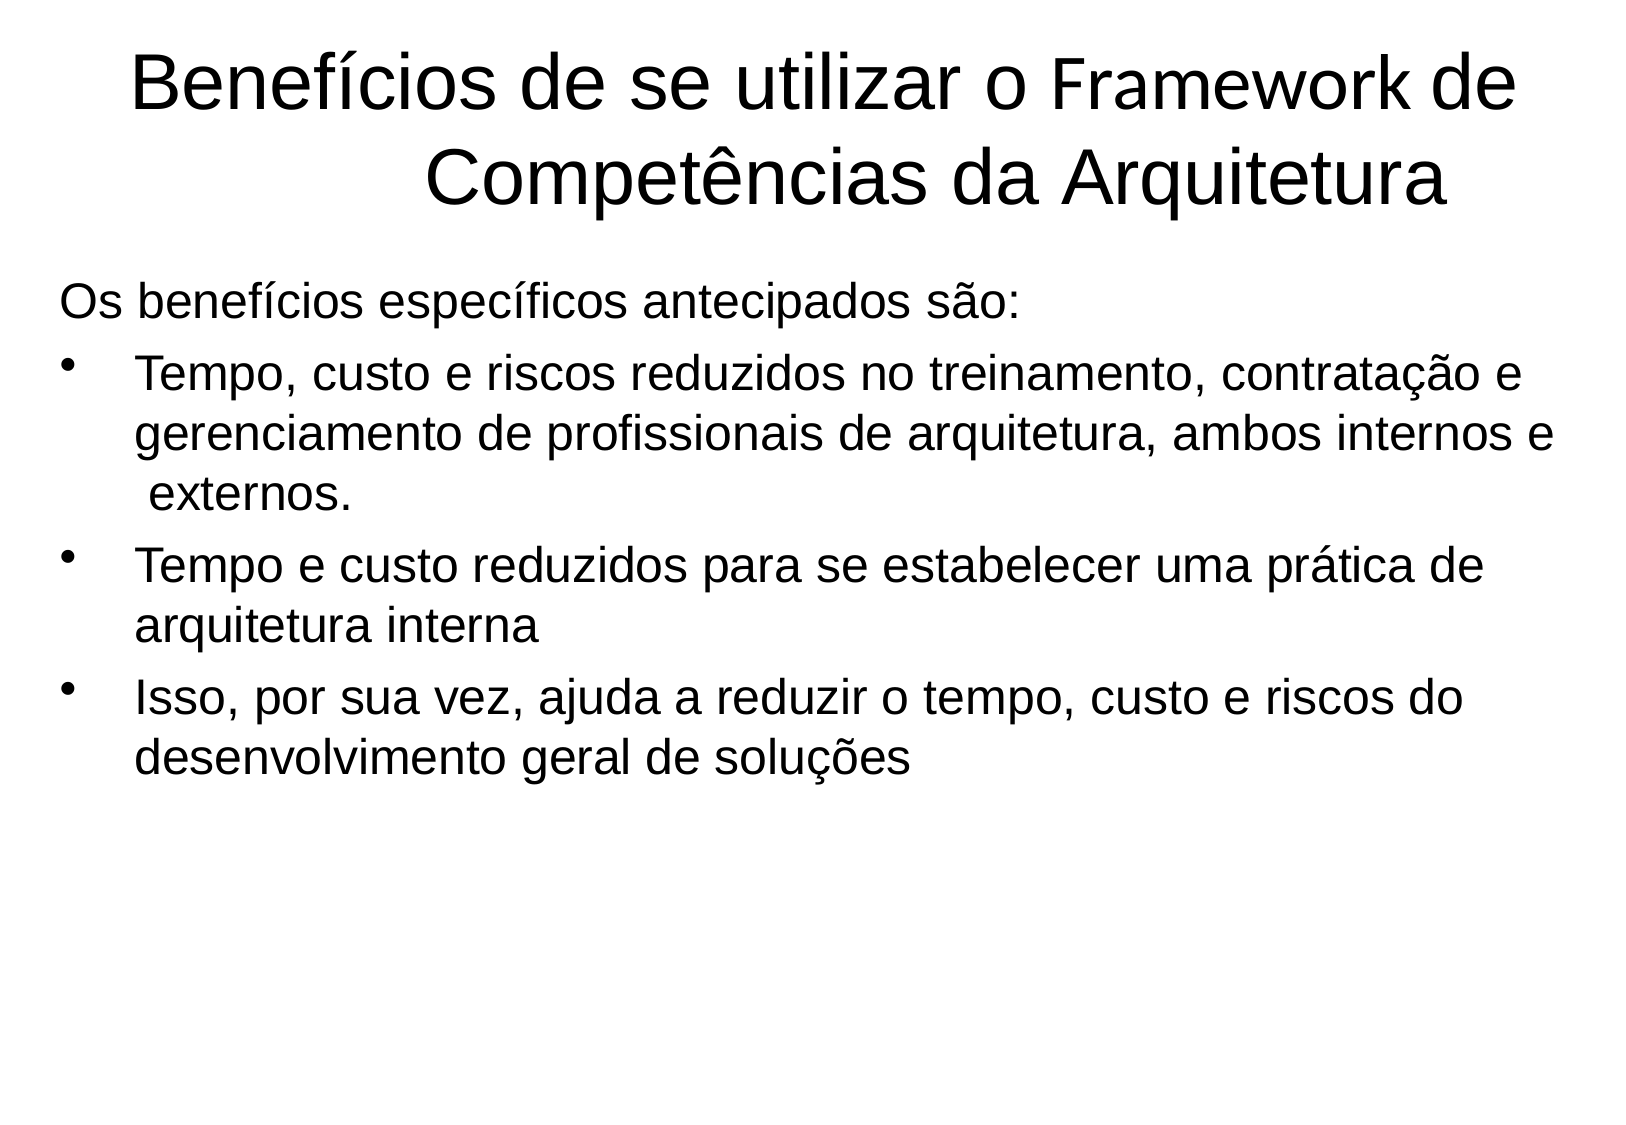

# Benefícios de se utilizar o Framework de  Competências da Arquitetura
Os benefícios específicos antecipados são:
Tempo, custo e riscos reduzidos no treinamento, contratação e  gerenciamento de profissionais de arquitetura, ambos internos e  externos.
Tempo e custo reduzidos para se estabelecer uma prática de
arquitetura interna
Isso, por sua vez, ajuda a reduzir o tempo, custo e riscos do
desenvolvimento geral de soluções